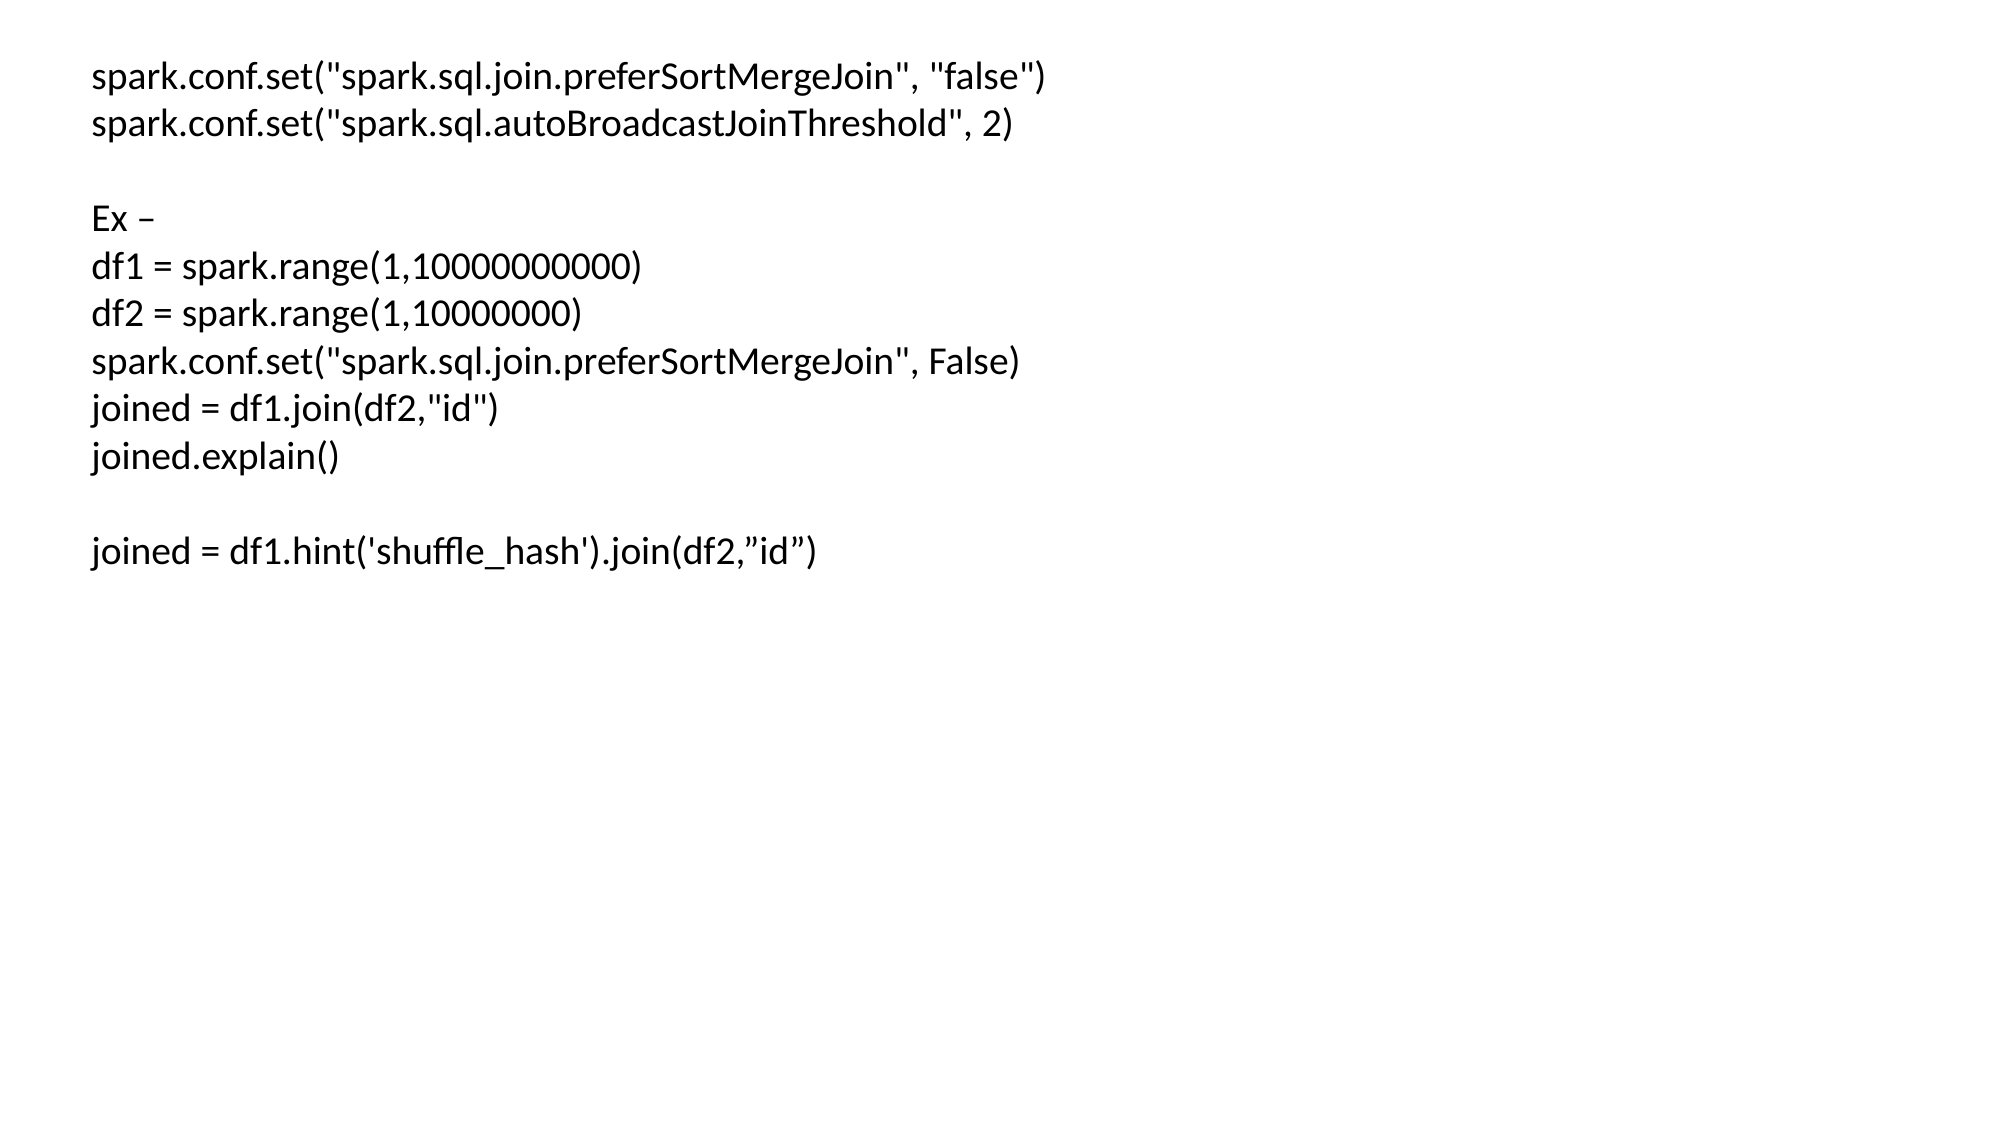

spark.conf.set("spark.sql.join.preferSortMergeJoin", "false")
spark.conf.set("spark.sql.autoBroadcastJoinThreshold", 2)

Ex –
df1 = spark.range(1,10000000000)
df2 = spark.range(1,10000000)
spark.conf.set("spark.sql.join.preferSortMergeJoin", False)
joined = df1.join(df2,"id")
joined.explain()

joined = df1.hint('shuffle_hash').join(df2,”id”)